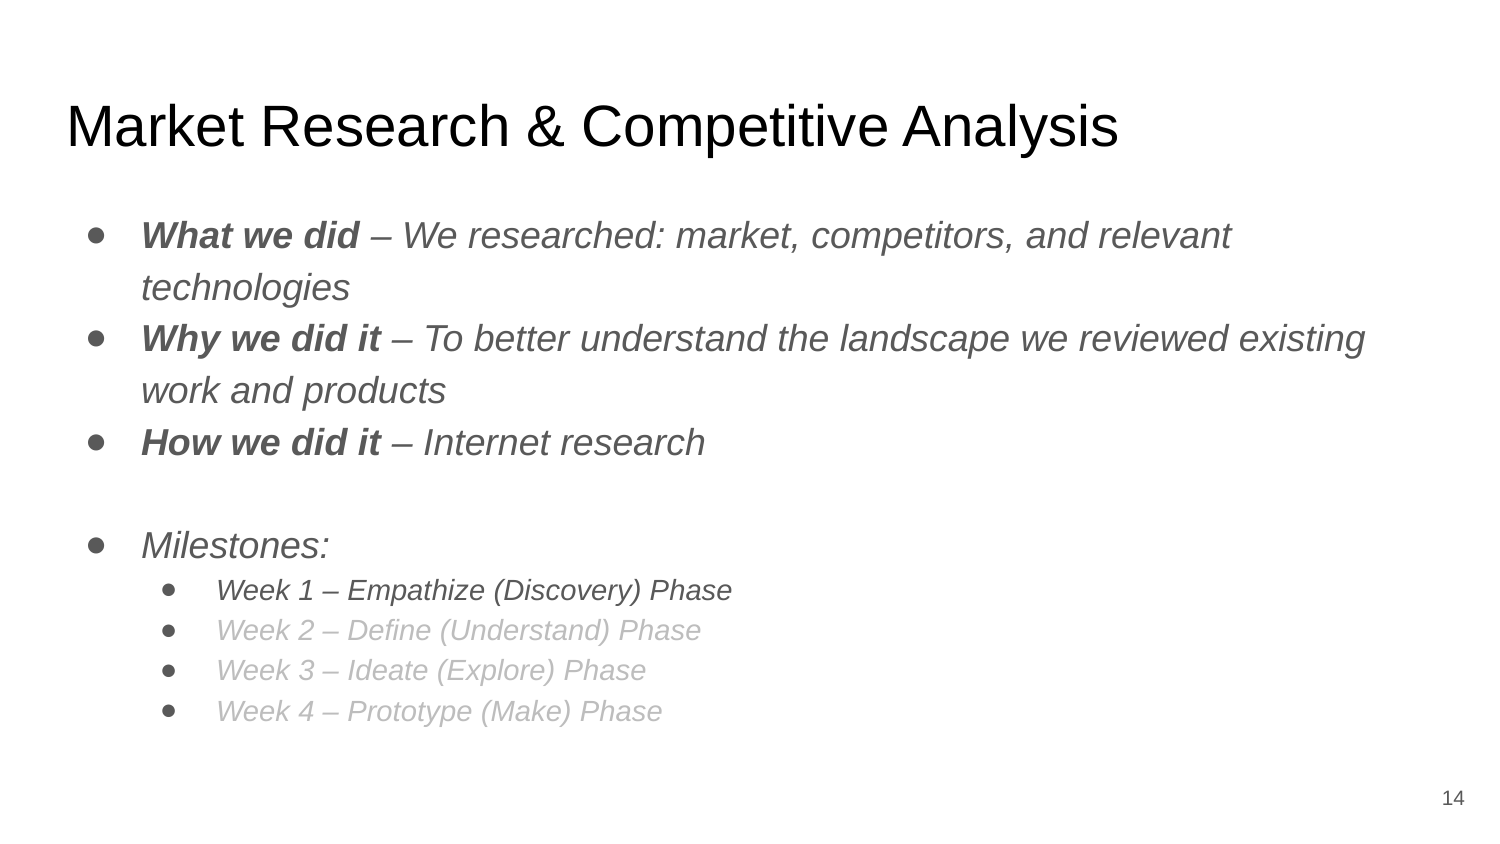

# Market Research & Competitive Analysis
What we did – We researched: market, competitors, and relevant technologies
Why we did it – To better understand the landscape we reviewed existing work and products
How we did it – Internet research

Milestones:
Week 1 – Empathize (Discovery) Phase
Week 2 – Define (Understand) Phase
Week 3 – Ideate (Explore) Phase
Week 4 – Prototype (Make) Phase

14